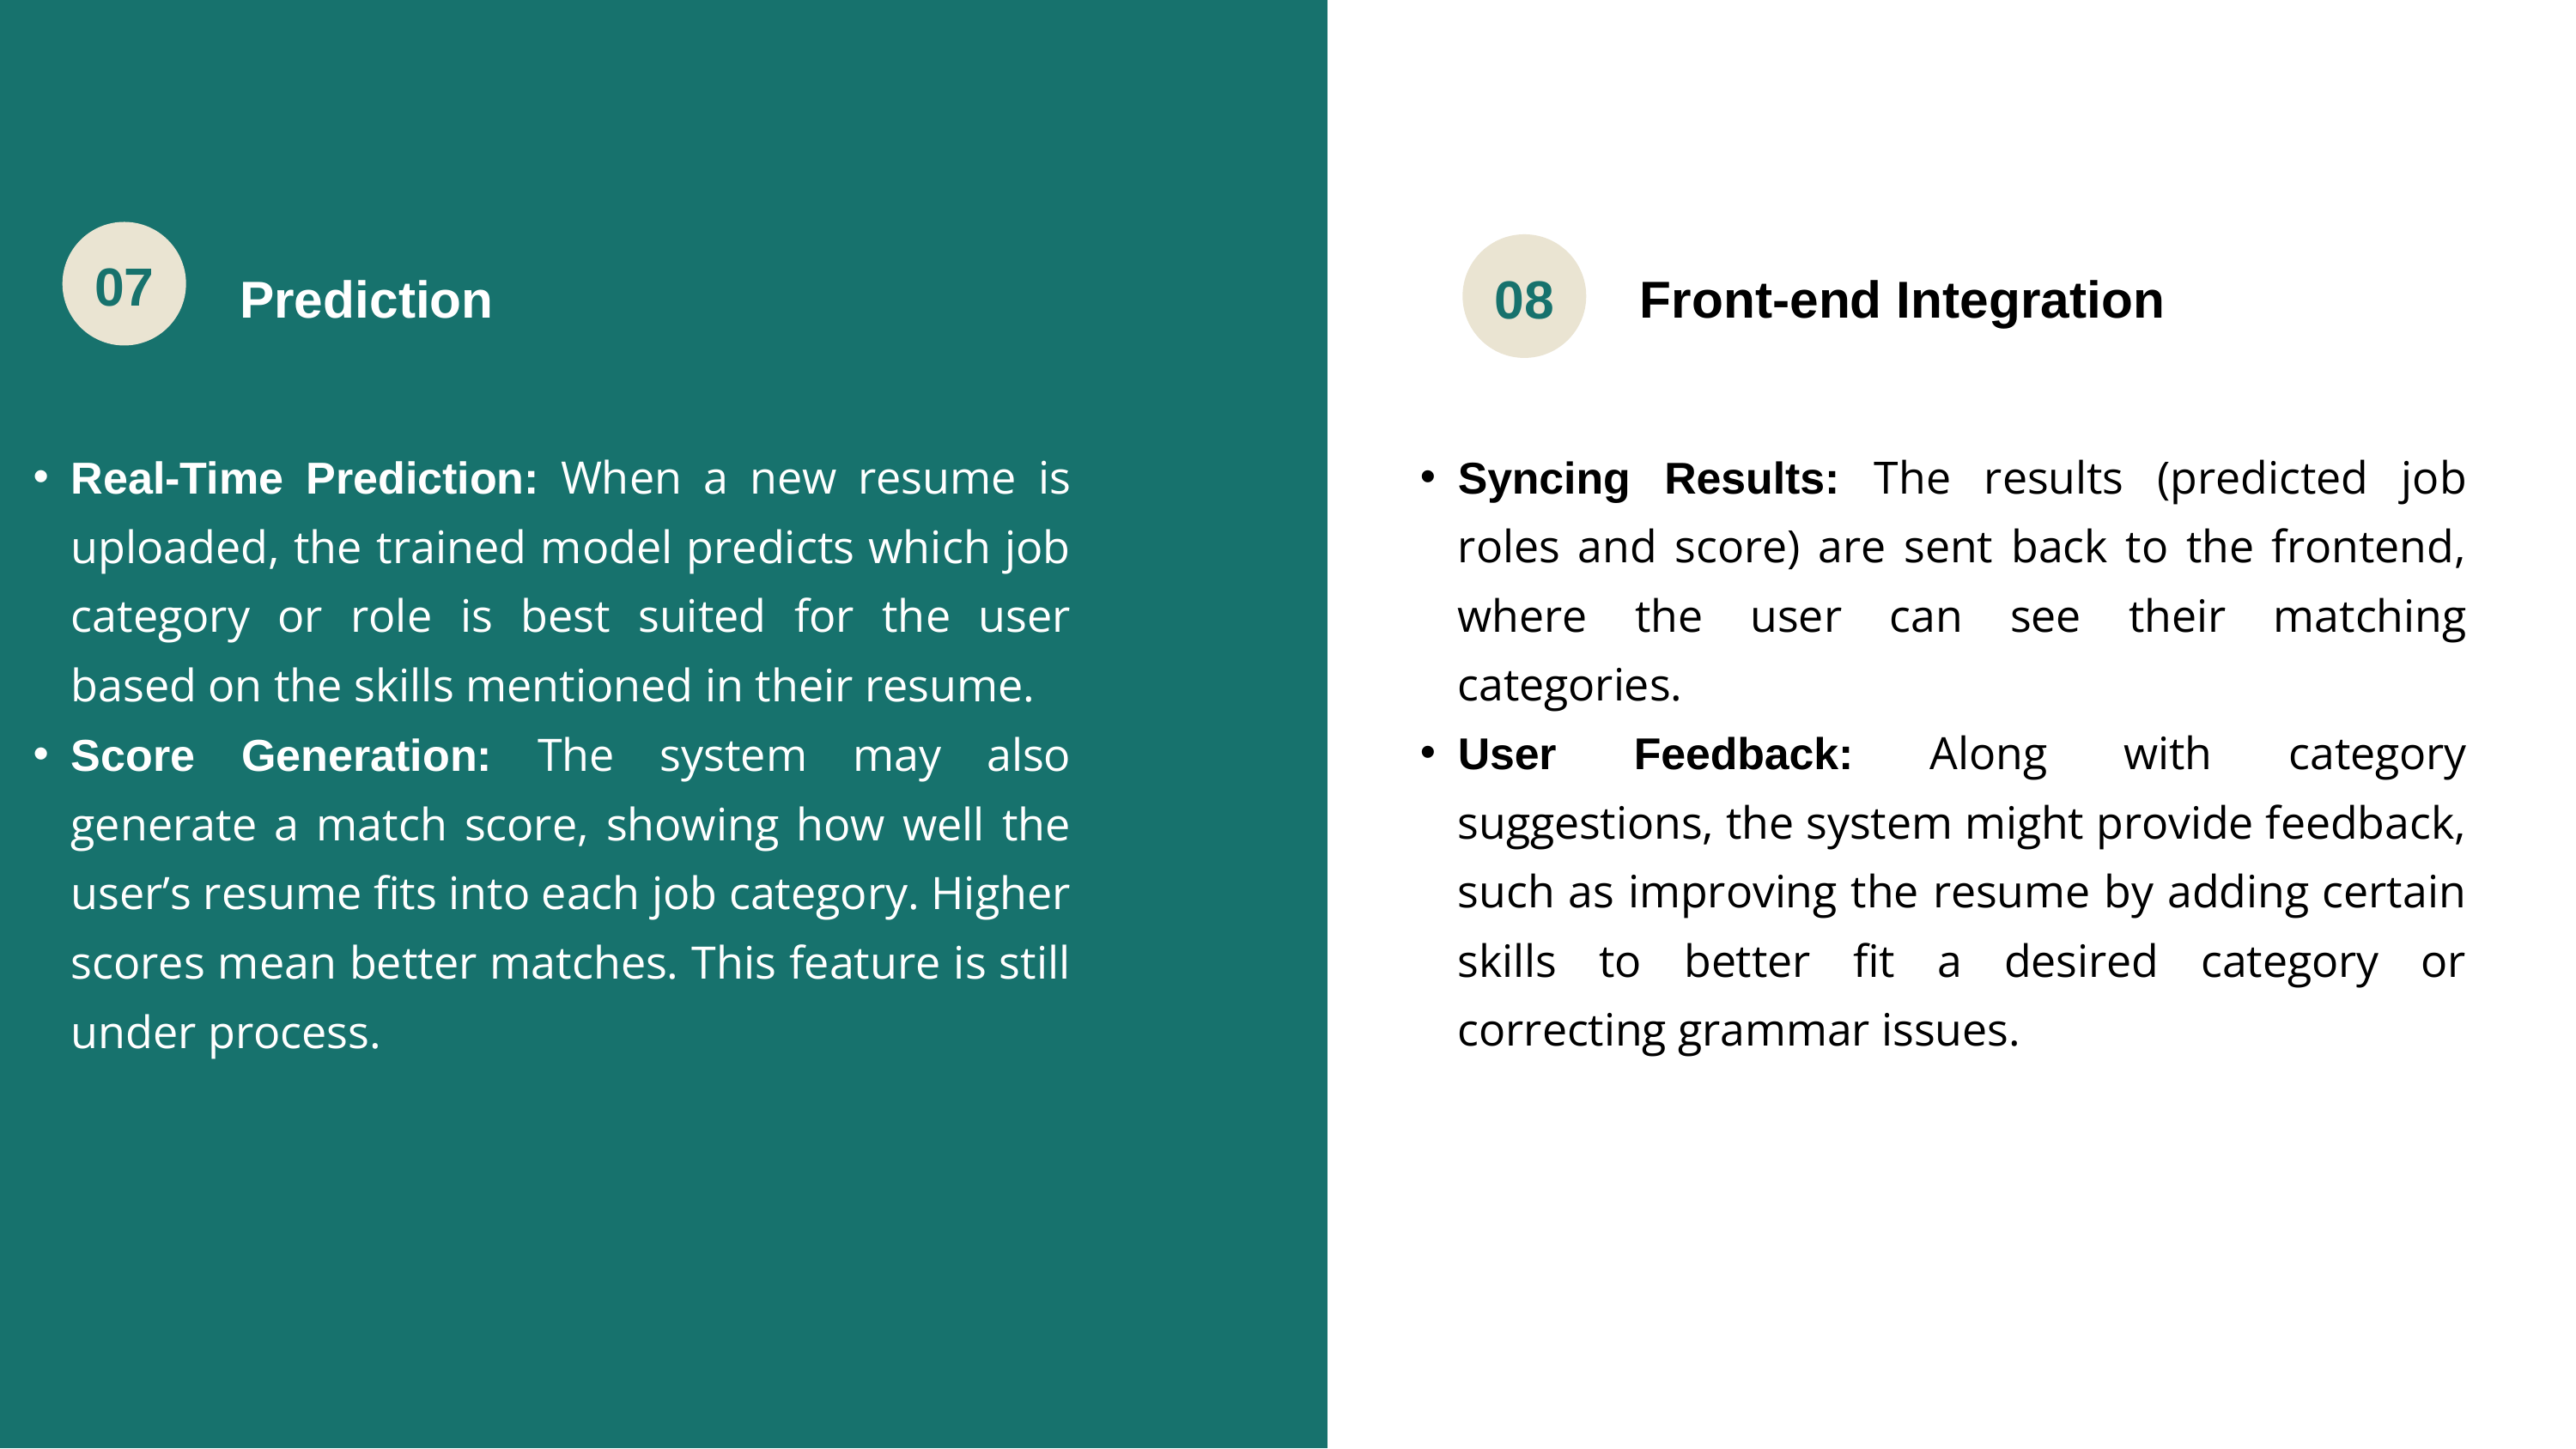

07

08
Prediction
Front-end Integration
Syncing Results: The results (predicted job roles and score) are sent back to the frontend, where the user can see their matching categories.
User Feedback: Along with category suggestions, the system might provide feedback, such as improving the resume by adding certain skills to better fit a desired category or correcting grammar issues.

Real-Time Prediction: When a new resume is uploaded, the trained model predicts which job category or role is best suited for the user based on the skills mentioned in their resume.
Score Generation: The system may also generate a match score, showing how well the user’s resume fits into each job category. Higher scores mean better matches. This feature is still under process.